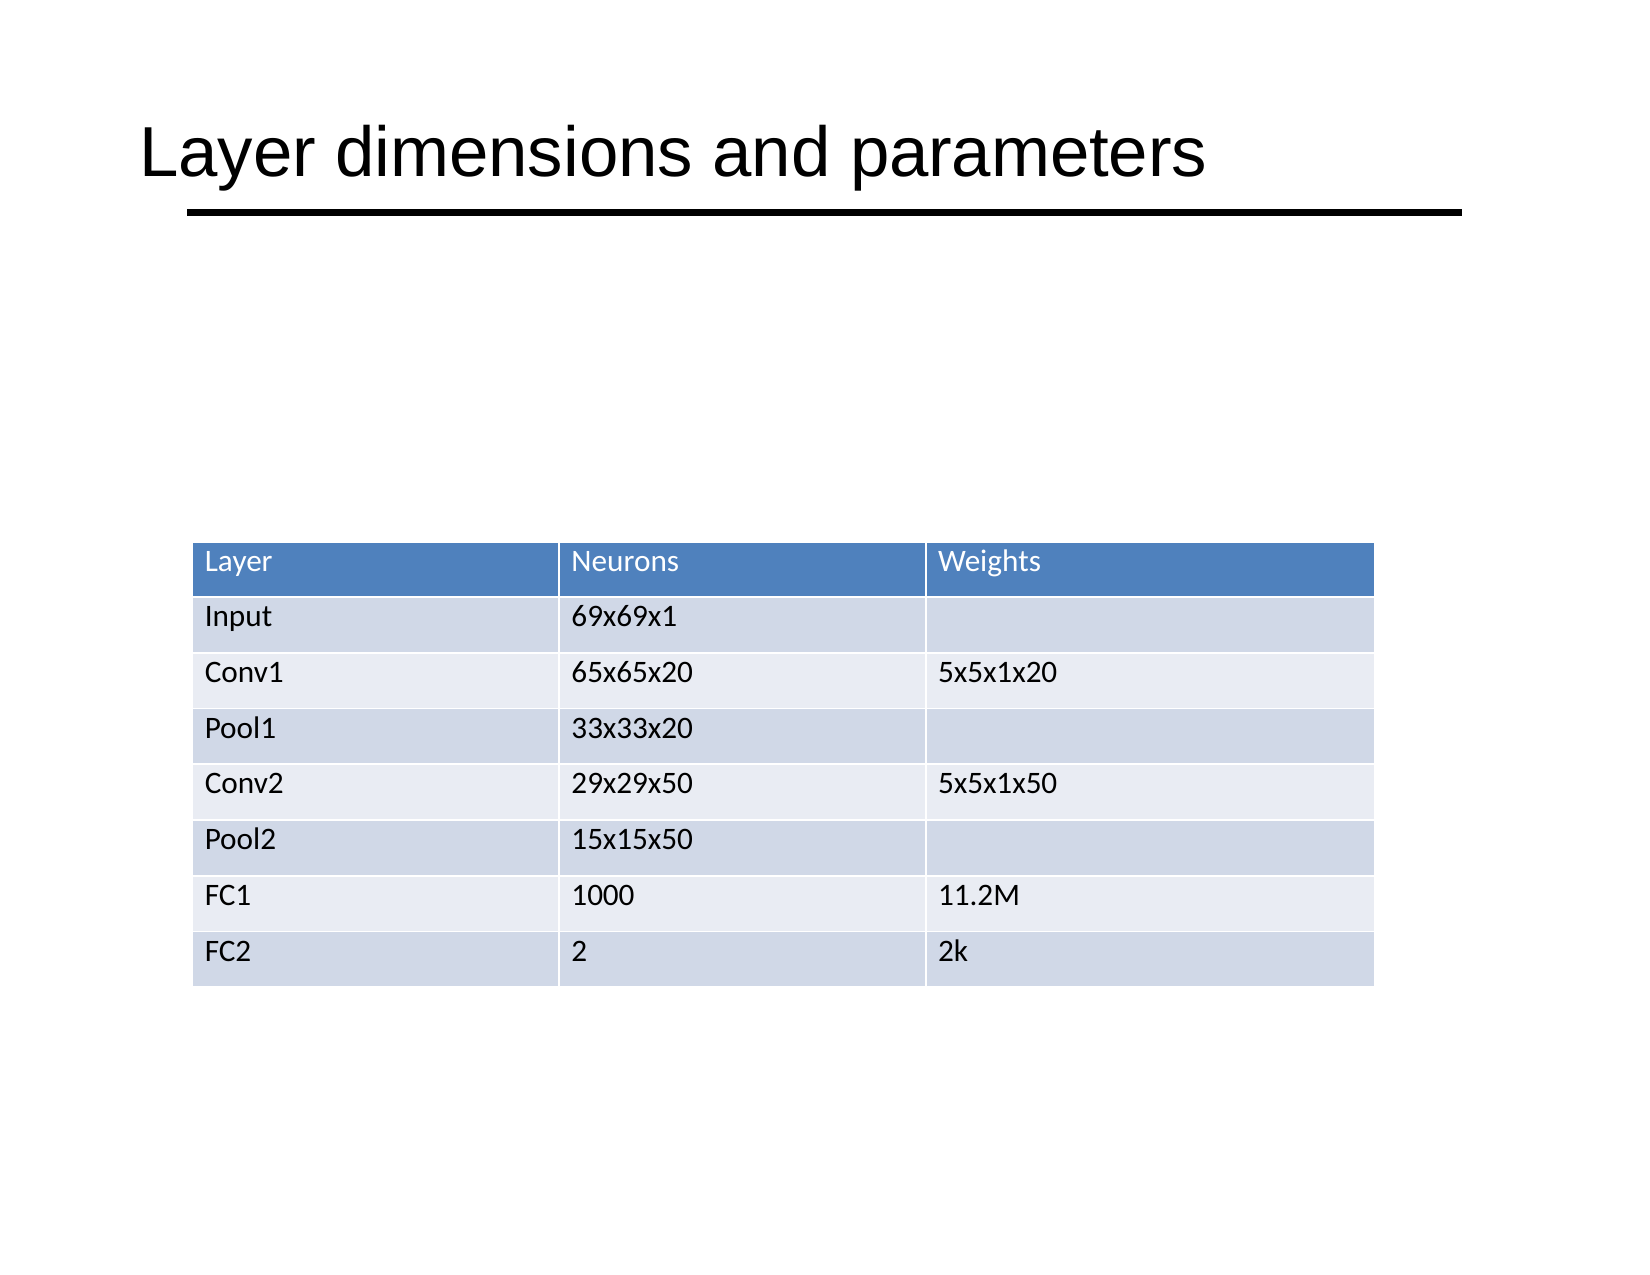

# Layer dimensions and parameters
| Layer | Neurons | Weights |
| --- | --- | --- |
| Input | 69x69x1 |  |
| Conv1 | 65x65x20 | 5x5x1x20 |
| Pool1 | 33x33x20 |  |
| Conv2 | 29x29x50 | 5x5x1x50 |
| Pool2 | 15x15x50 |  |
| FC1 | 1000 | 11.2M |
| FC2 | 2 | 2k |